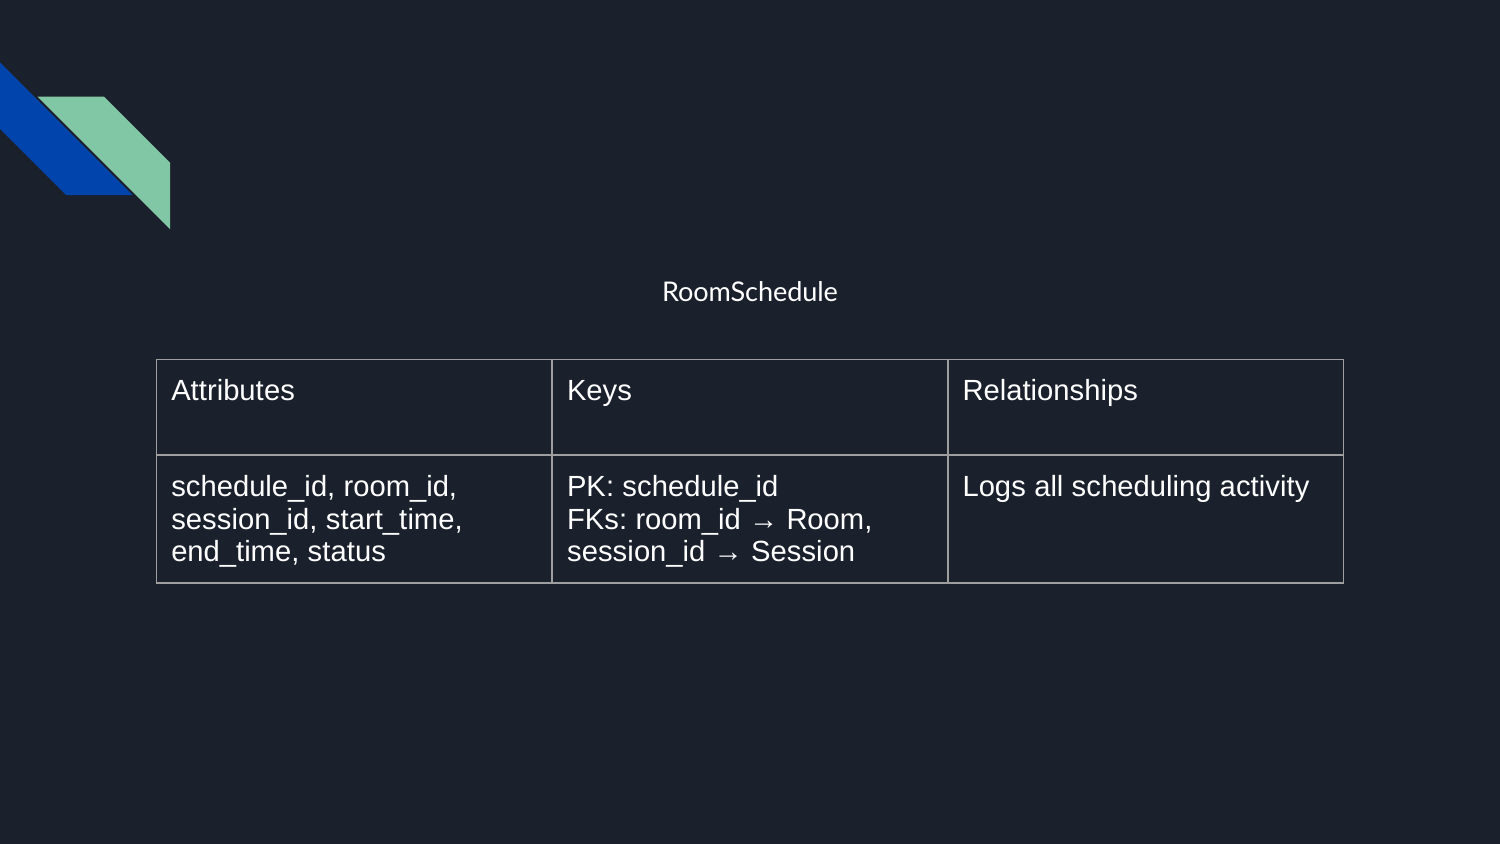

RoomSchedule
| Attributes | Keys | Relationships |
| --- | --- | --- |
| schedule\_id, room\_id, session\_id, start\_time, end\_time, status | PK: schedule\_id FKs: room\_id → Room, session\_id → Session | Logs all scheduling activity |